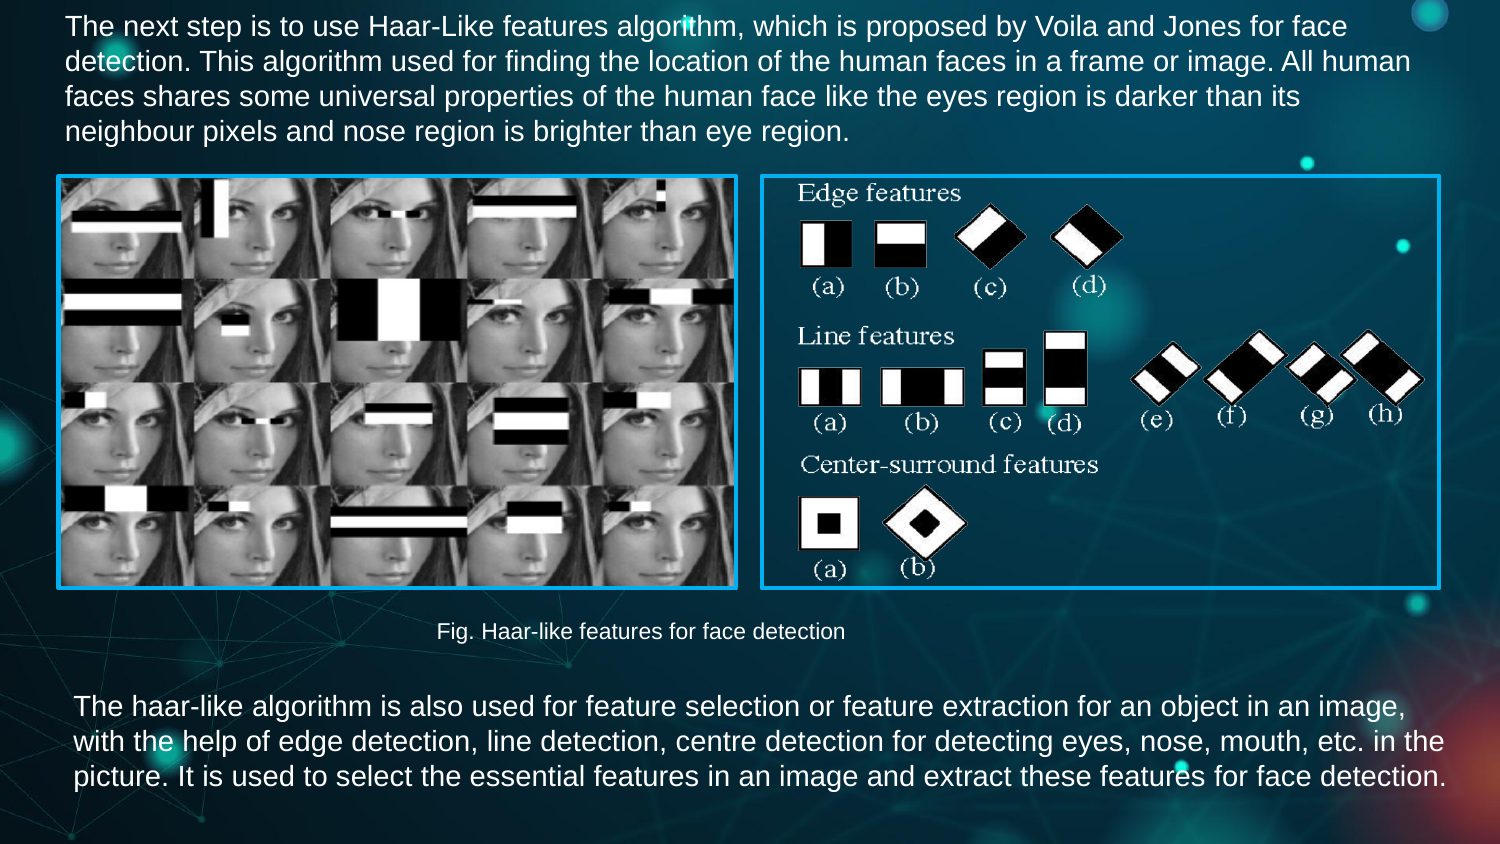

The next step is to use Haar-Like features algorithm, which is proposed by Voila and Jones for face detection. This algorithm used for finding the location of the human faces in a frame or image. All human faces shares some universal properties of the human face like the eyes region is darker than its neighbour pixels and nose region is brighter than eye region.

Fig. Haar-like features for face detection
The haar-like algorithm is also used for feature selection or feature extraction for an object in an image, with the help of edge detection, line detection, centre detection for detecting eyes, nose, mouth, etc. in the picture. It is used to select the essential features in an image and extract these features for face detection.